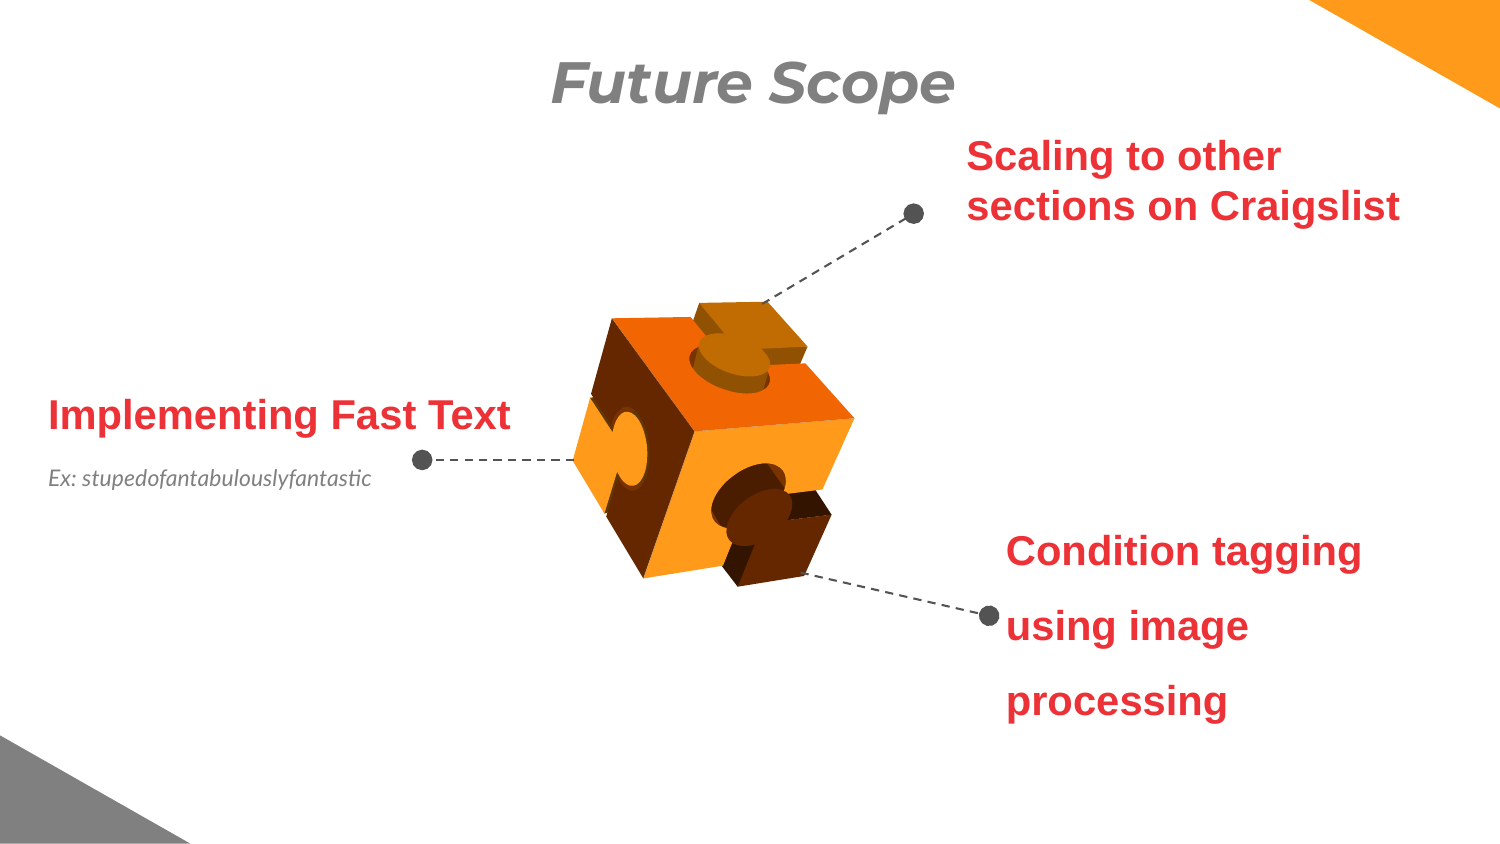

# Future Scope
Scaling to other sections on Craigslist

Implementing Fast Text
Ex: stupedofantabulouslyfantastic
Condition tagging using image processing